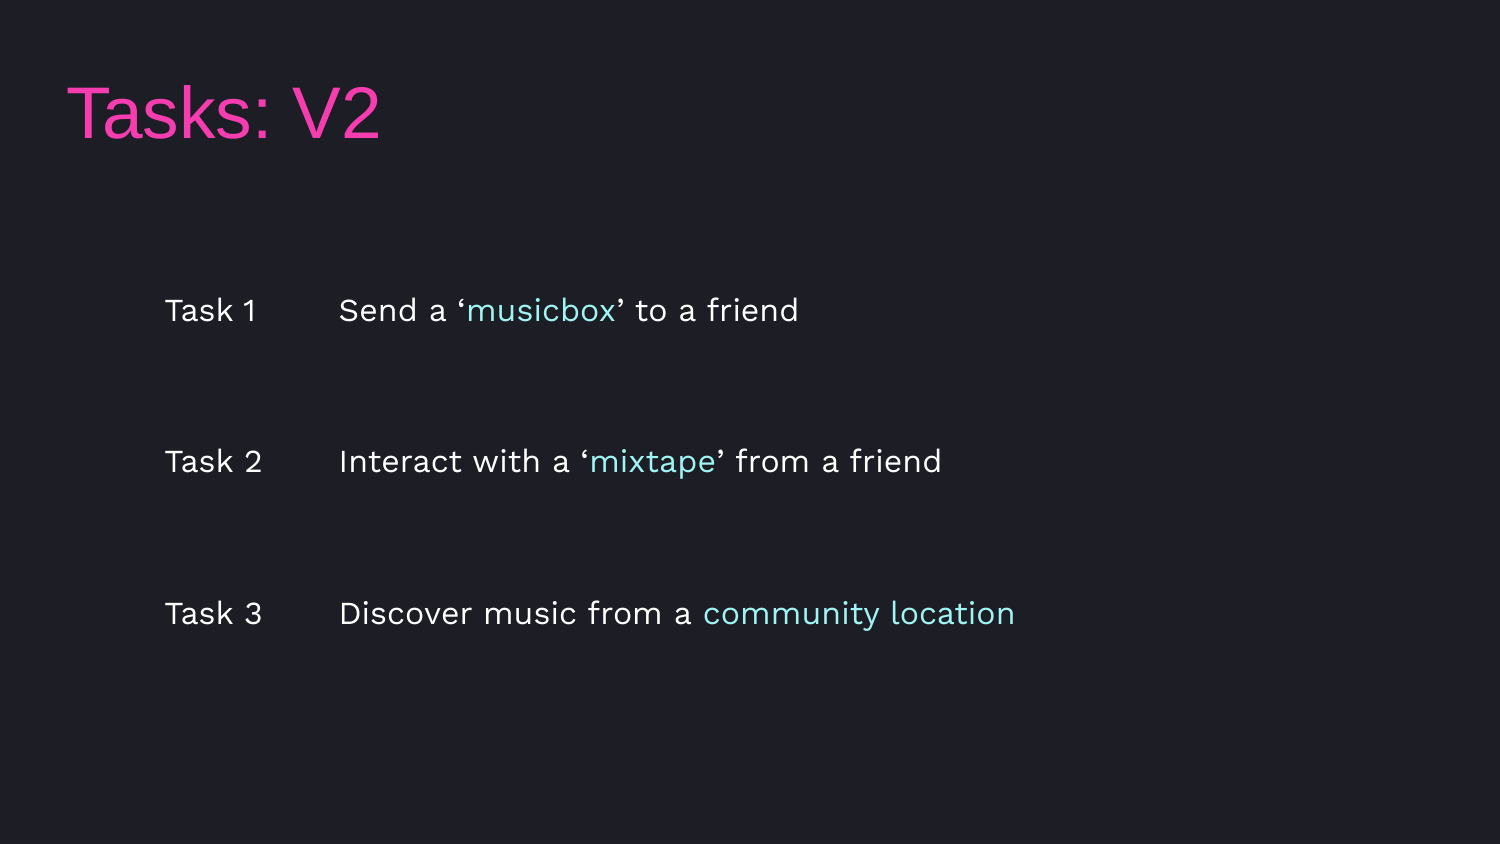

# Tasks: V2
Task 1
Send a ‘musicbox’ to a friend
Task 2
Interact with a ‘mixtape’ from a friend
Task 3
Discover music from a community location